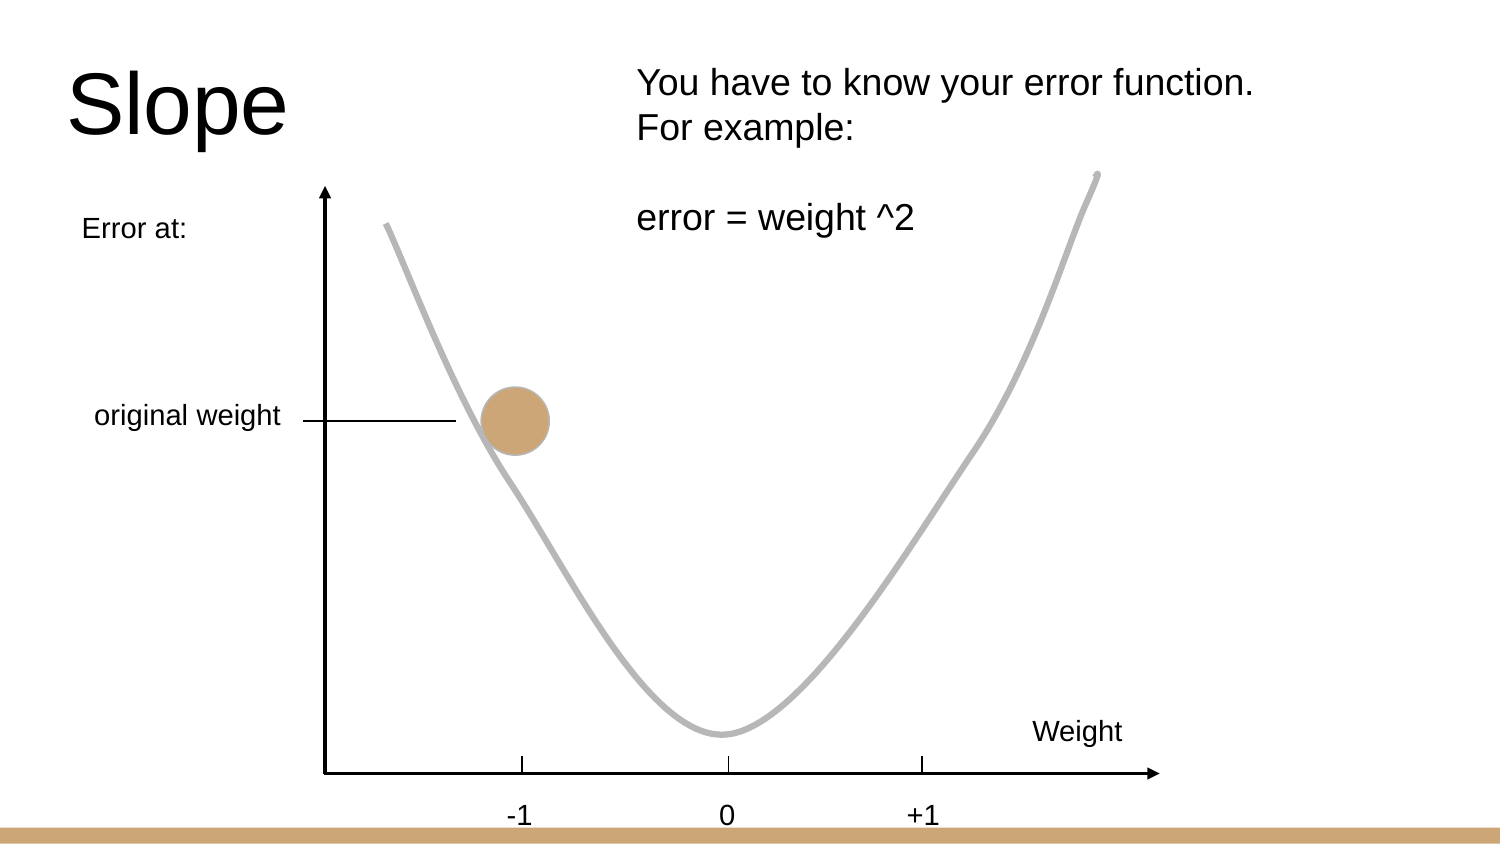

You have to know your error function.
For example:

error = weight ^2

# Slope

Error at:
original weight

Weight
-1
0
+1